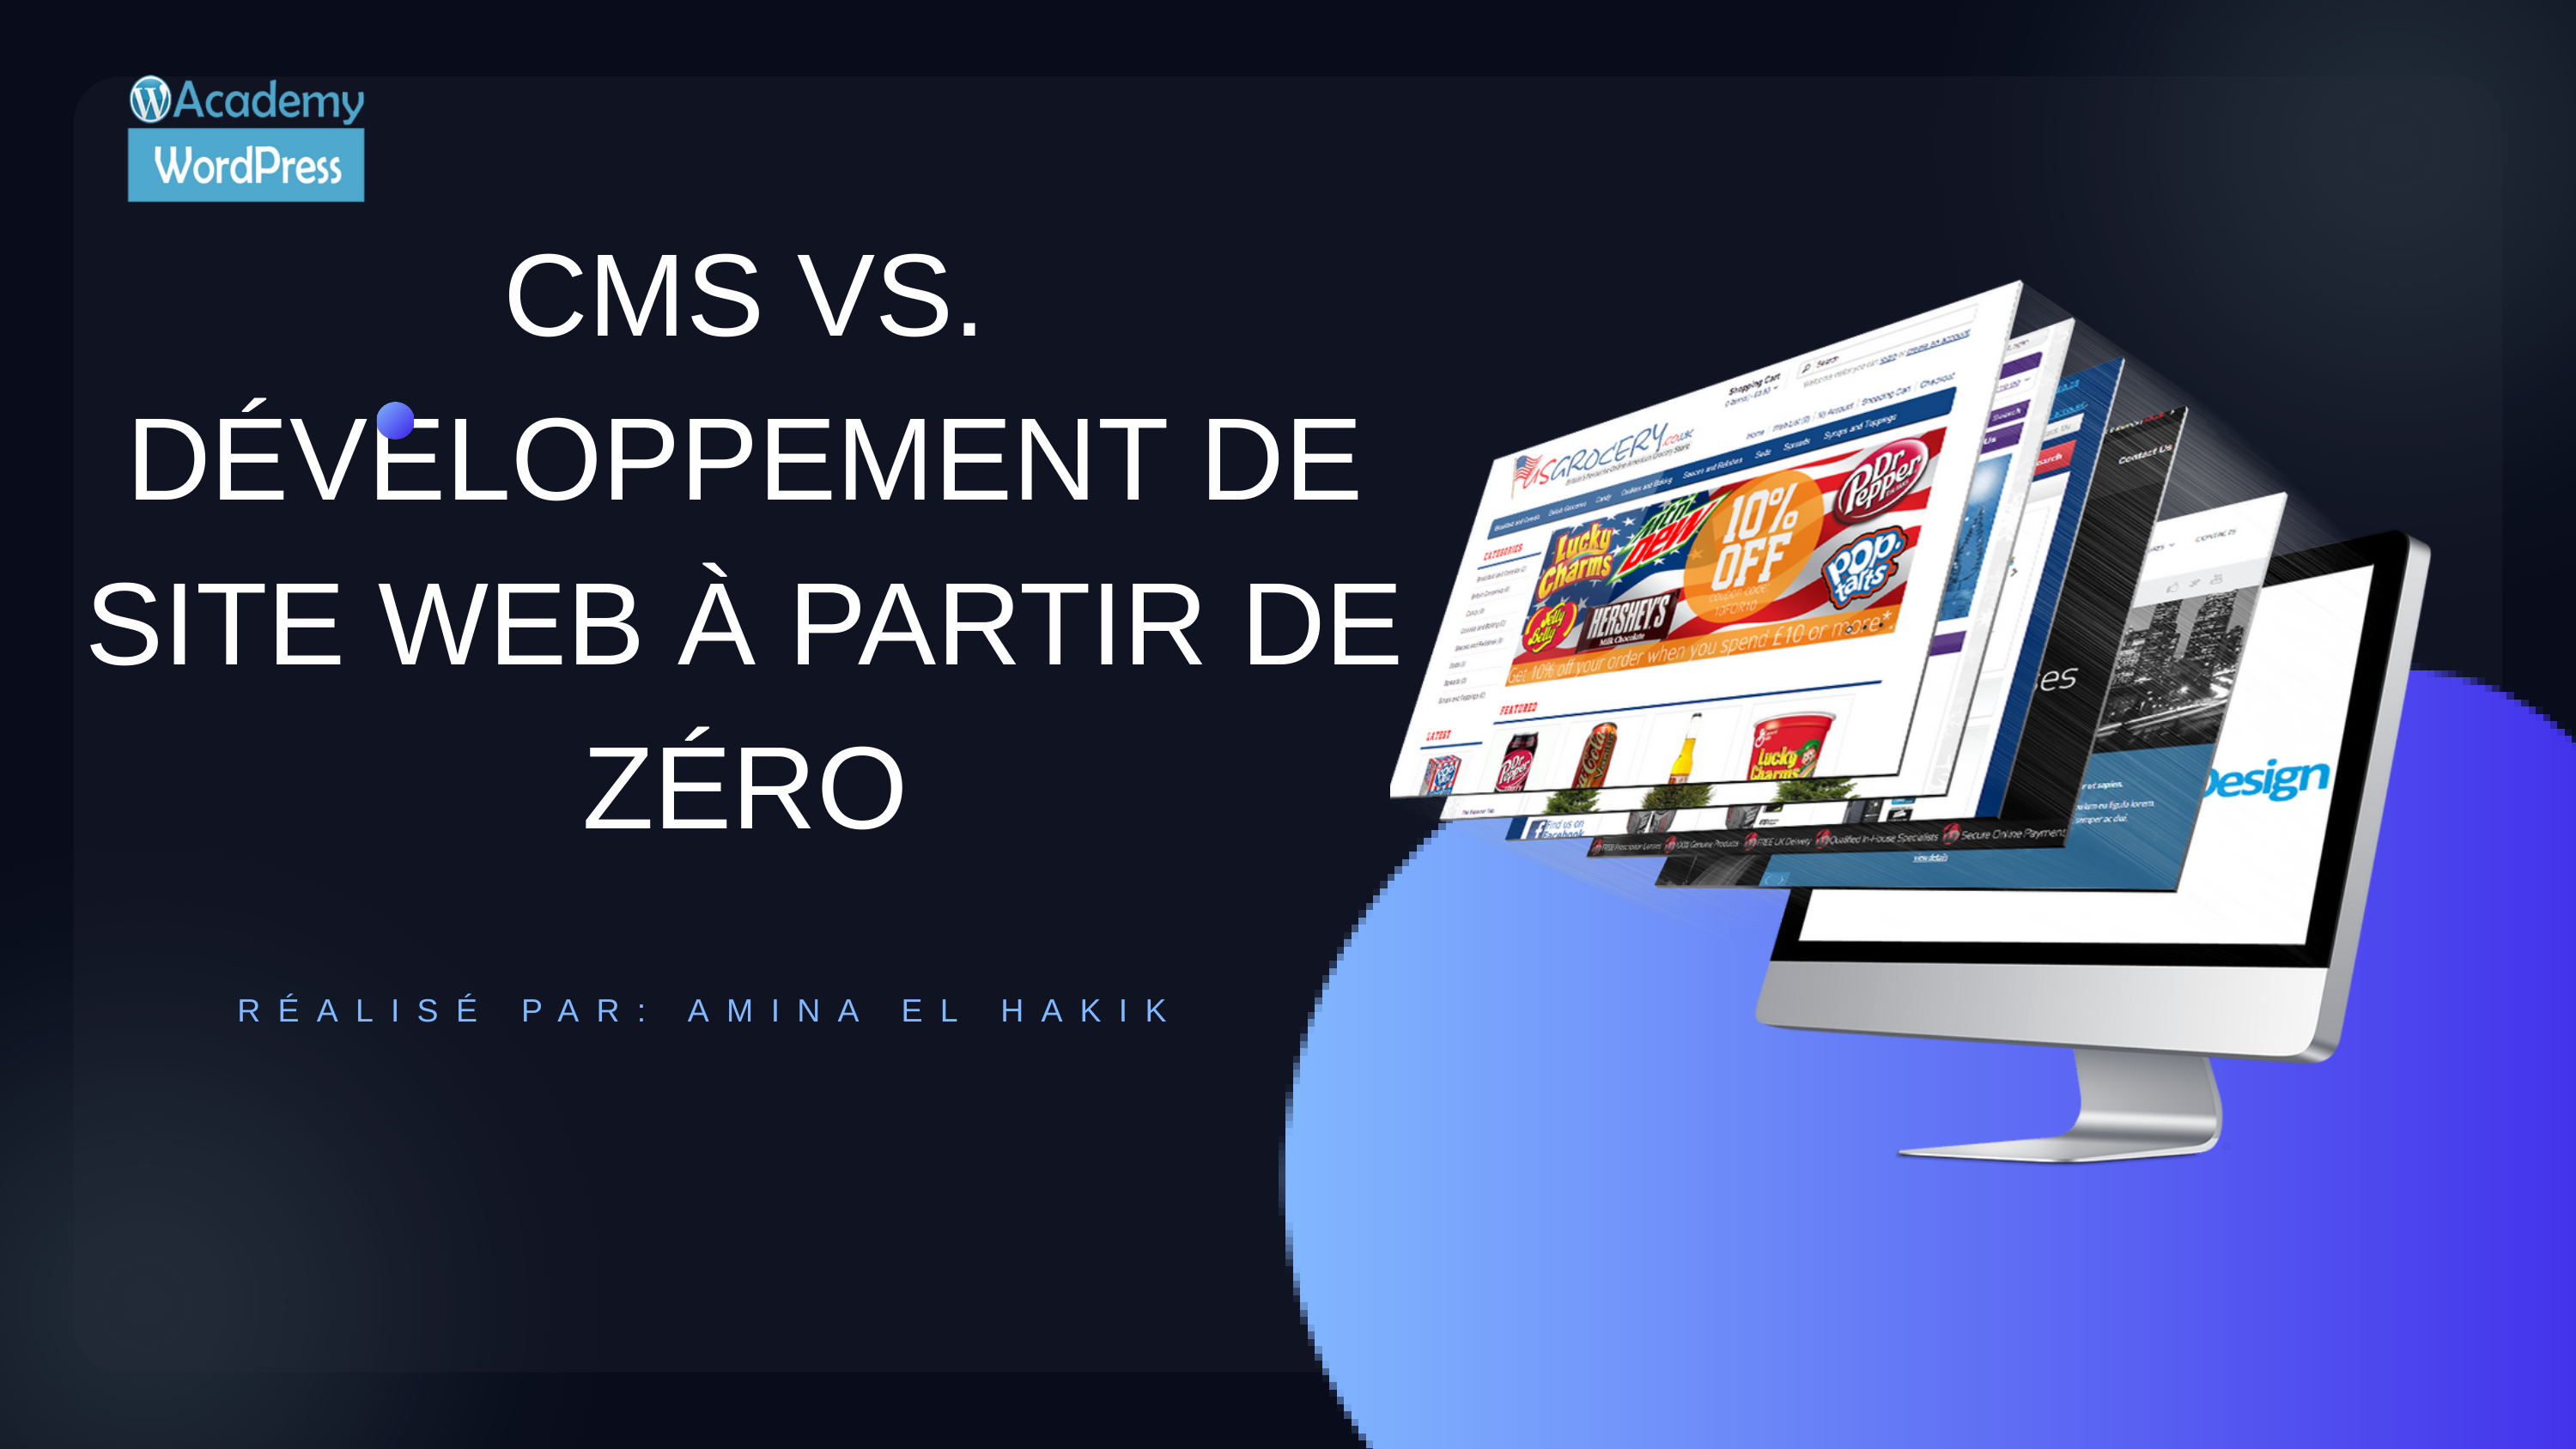

CMS VS. DÉVELOPPEMENT DE SITE WEB À PARTIR DE ZÉRO

RÉALISÉ PAR: AMINA EL HAKIK